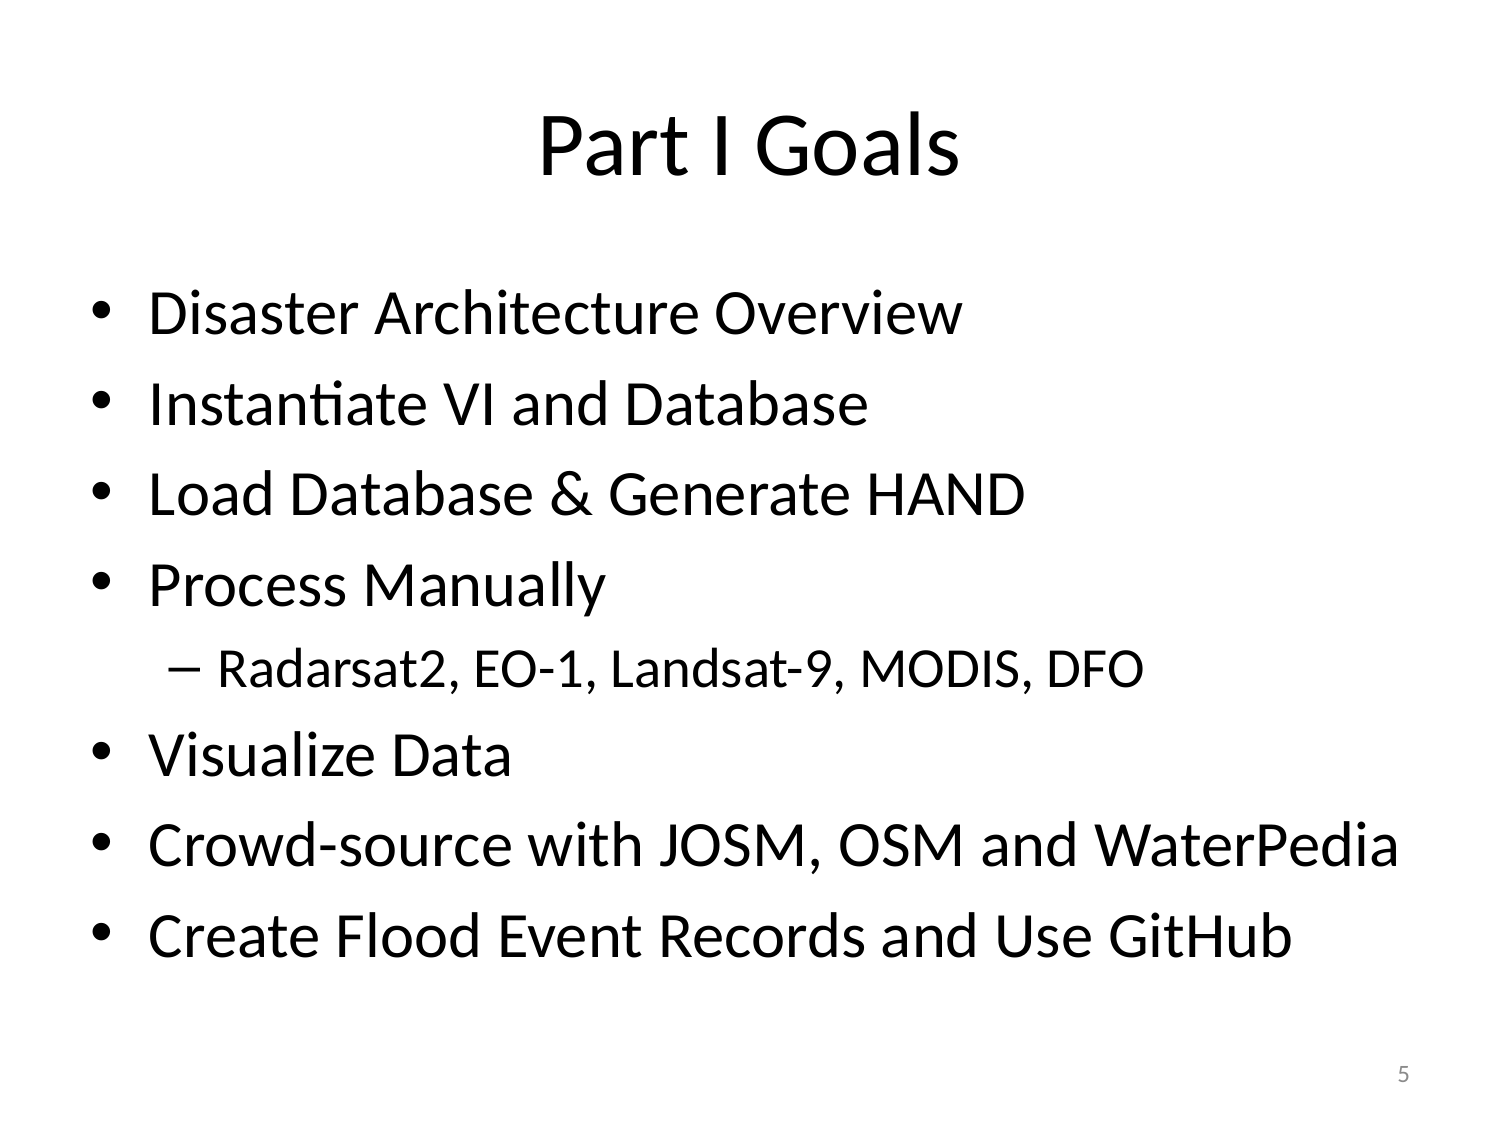

# Part I Goals
Disaster Architecture Overview
Instantiate VI and Database
Load Database & Generate HAND
Process Manually
Radarsat2, EO-1, Landsat-9, MODIS, DFO
Visualize Data
Crowd-source with JOSM, OSM and WaterPedia
Create Flood Event Records and Use GitHub
5